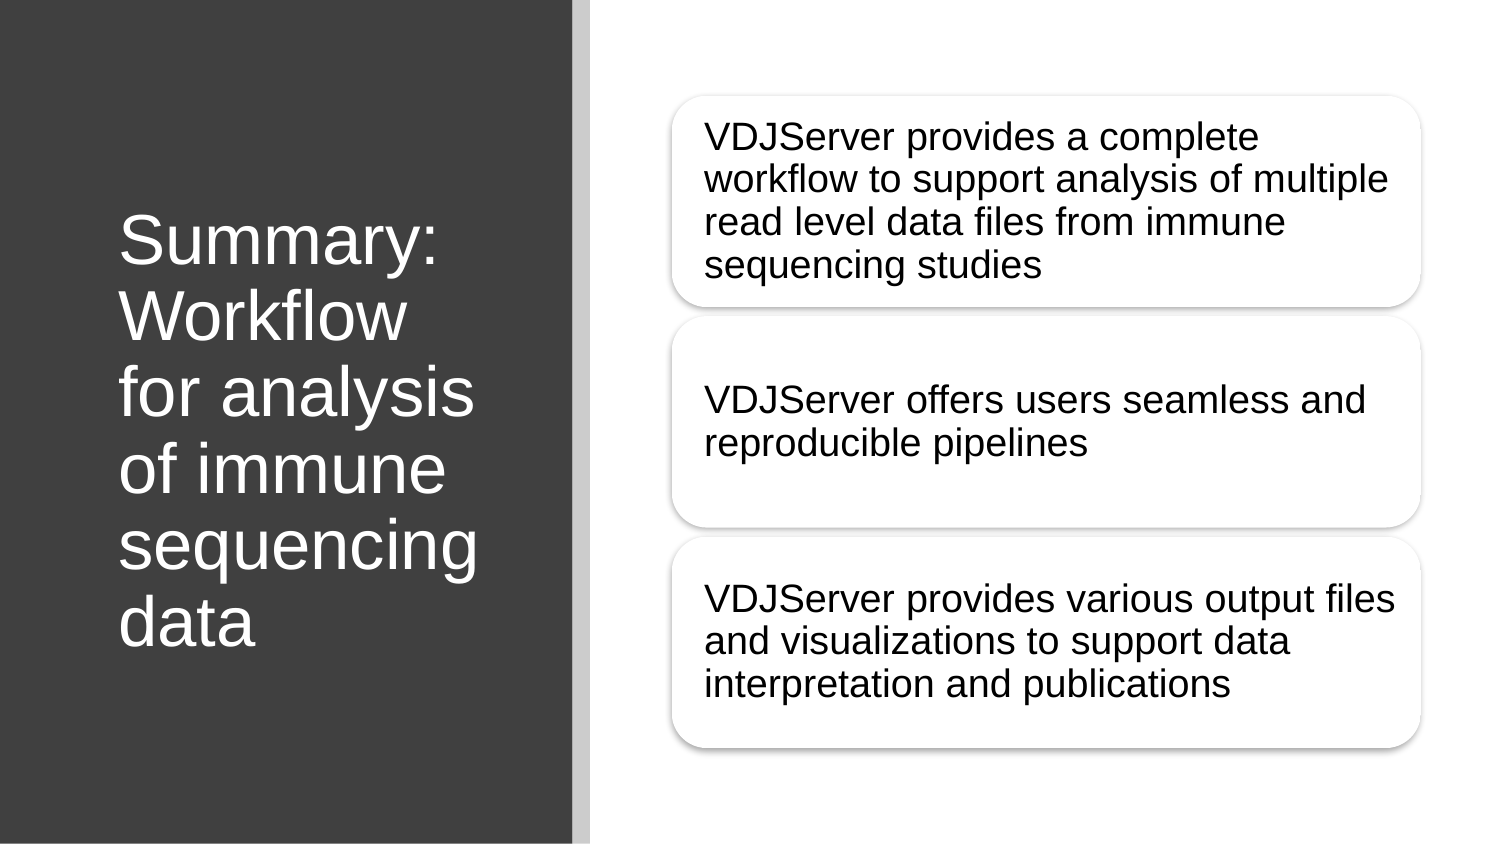

VDJServer provides a complete workflow to support analysis of multiple read level data files from immune sequencing studies
VDJServer offers users seamless and reproducible pipelines
VDJServer provides various output files and visualizations to support data interpretation and publications
# Summary: Workflow for analysis of immune sequencing data